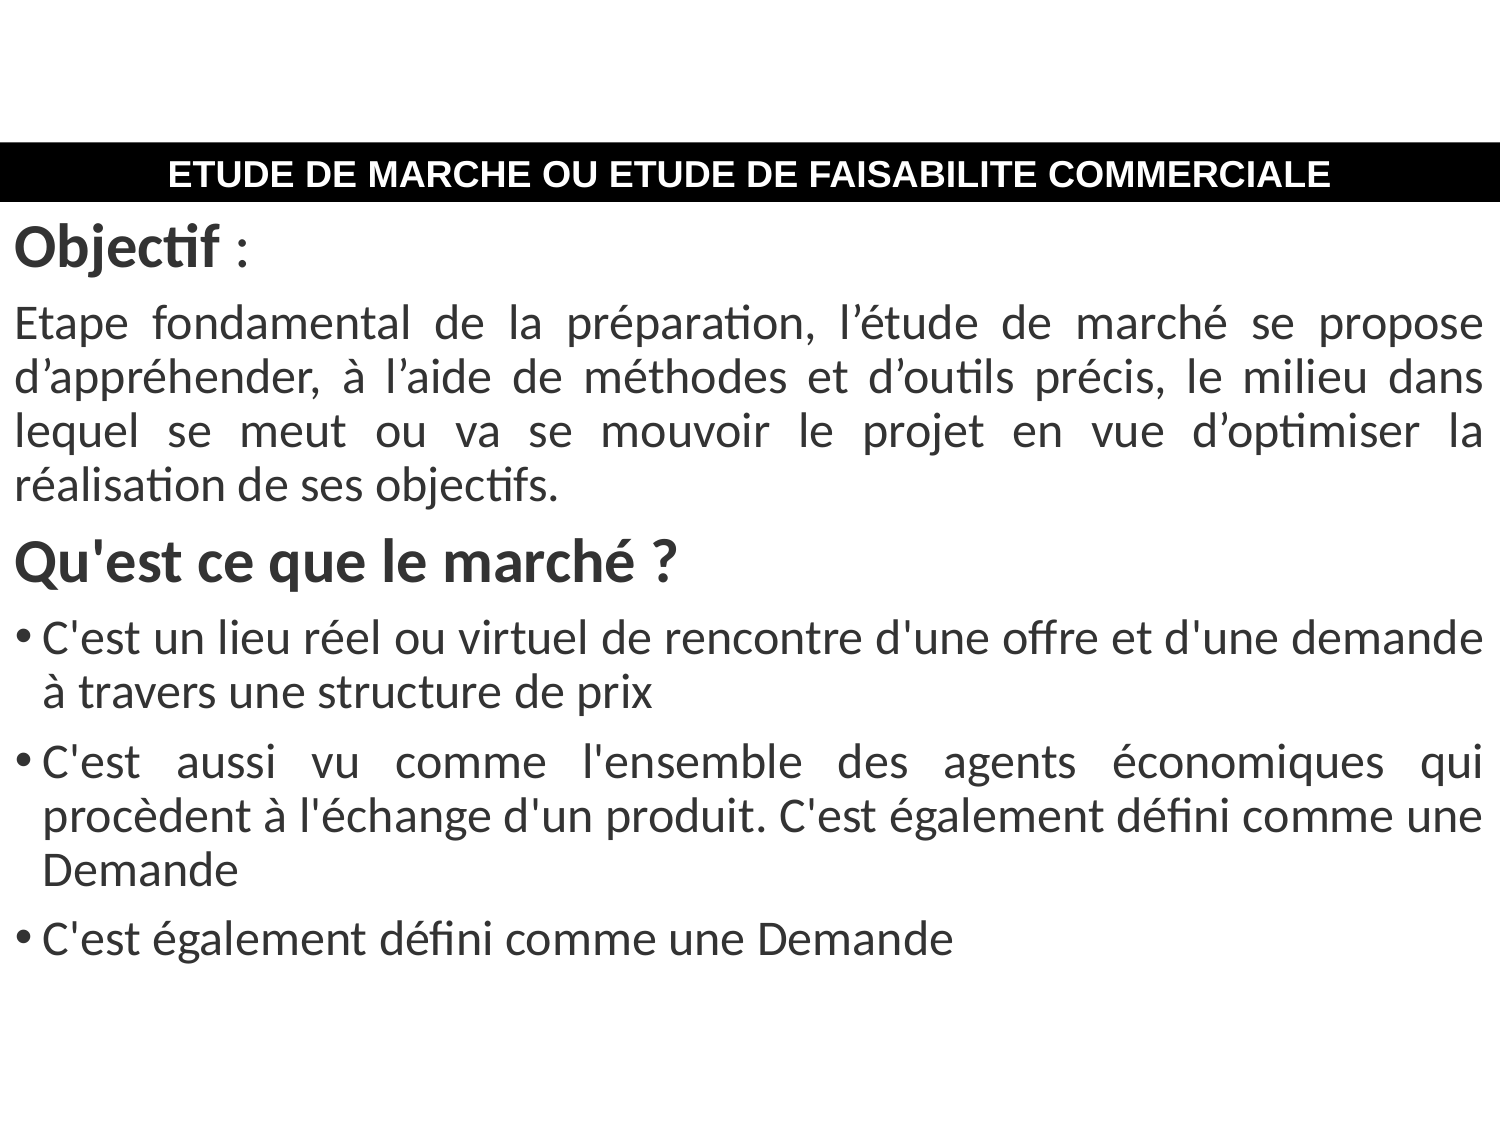

ETUDE DE MARCHE OU ETUDE DE FAISABILITE COMMERCIALE
# Objectif :
Etape fondamental de la préparation, l’étude de marché se propose d’appréhender, à l’aide de méthodes et d’outils précis, le milieu dans lequel se meut ou va se mouvoir le projet en vue d’optimiser la réalisation de ses objectifs.
Qu'est ce que le marché ?
C'est un lieu réel ou virtuel de rencontre d'une offre et d'une demande à travers une structure de prix
C'est aussi vu comme l'ensemble des agents économiques qui procèdent à l'échange d'un produit. C'est également défini comme une Demande
C'est également défini comme une Demande